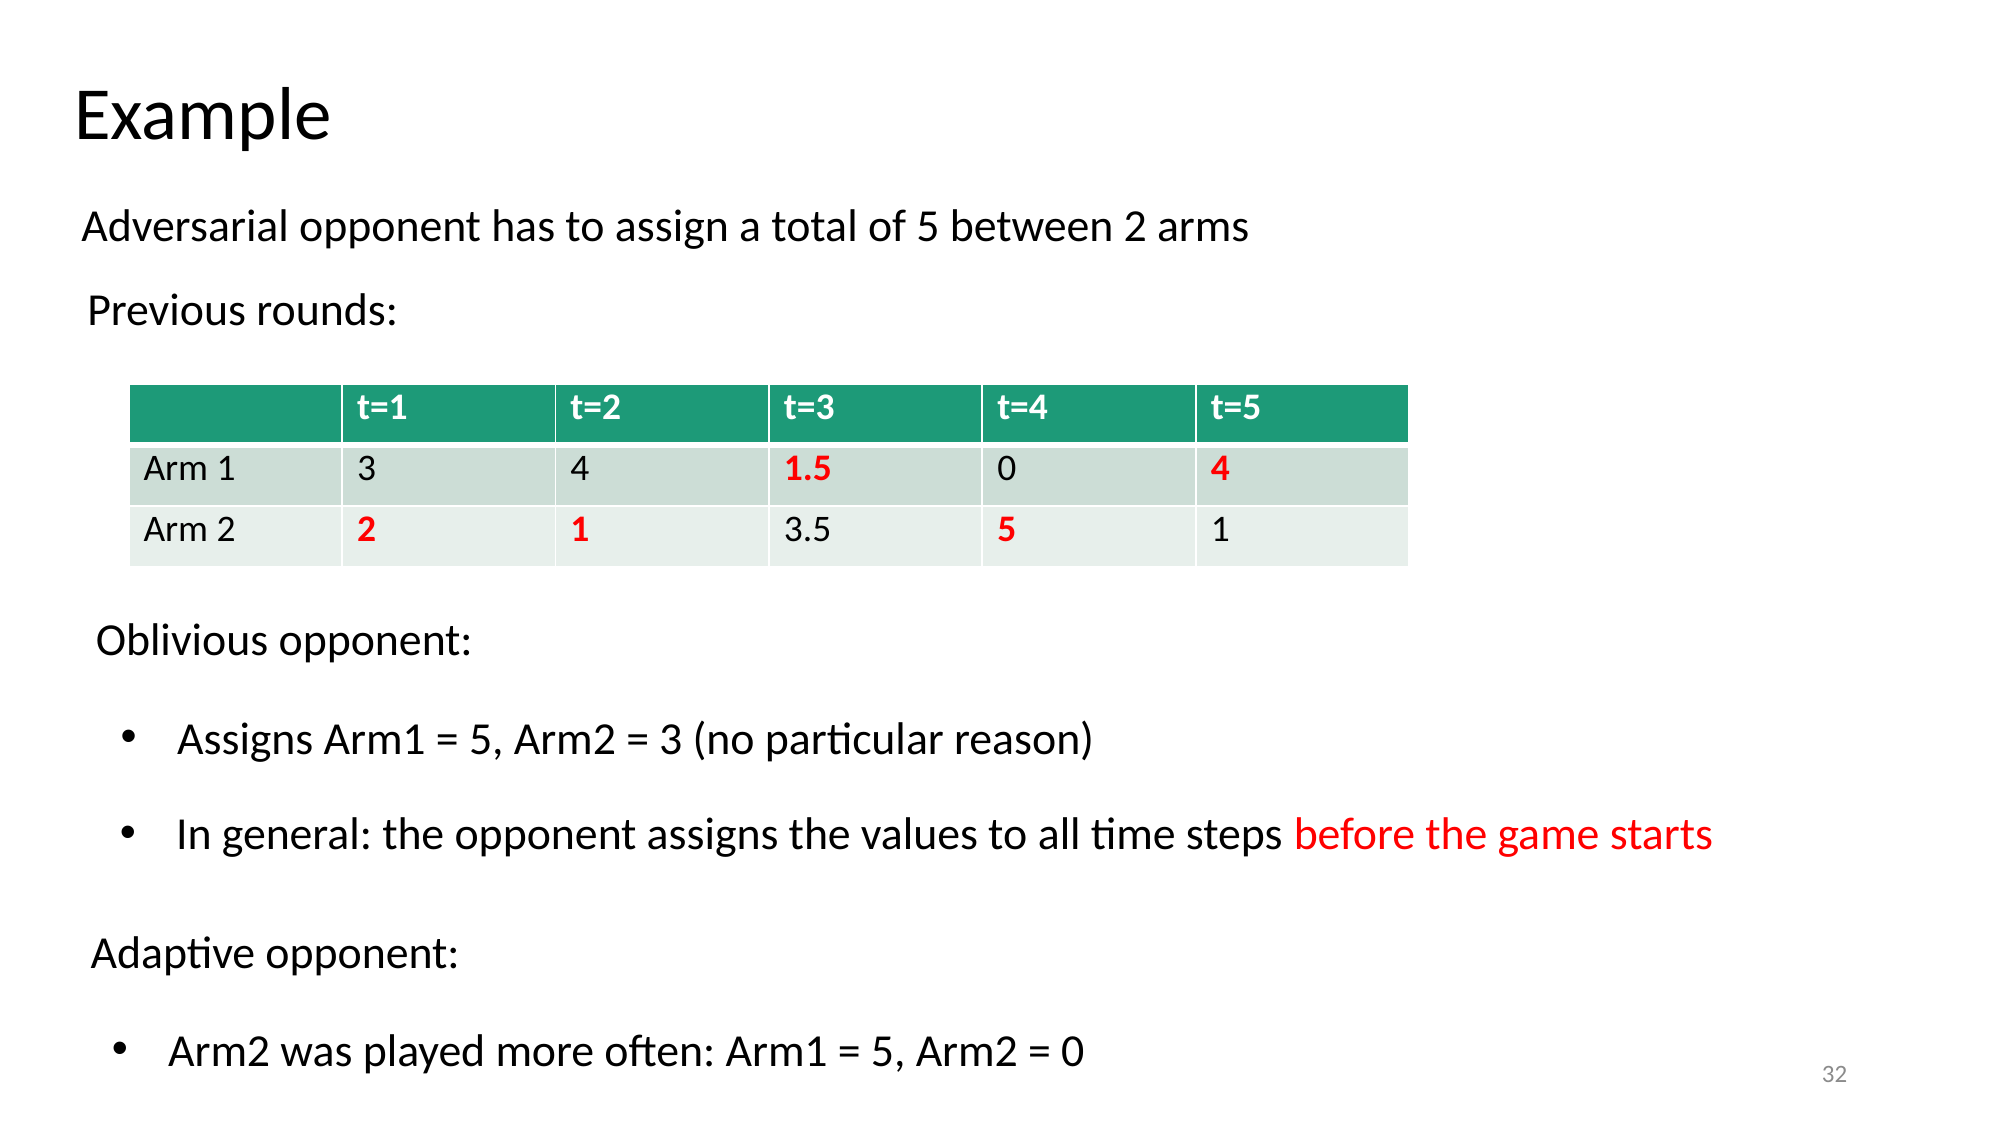

# Example
Adversarial opponent has to assign a total of 5 between 2 arms
Previous rounds:
|  | t=1 | t=2 | t=3 | t=4 | t=5 |
| --- | --- | --- | --- | --- | --- |
| Arm 1 | 3 | 4 | 1.5 | 0 | 4 |
| Arm 2 | 2 | 1 | 3.5 | 5 | 1 |
Oblivious opponent:
Assigns Arm1 = 5, Arm2 = 3 (no particular reason)
In general: the opponent assigns the values to all time steps before the game starts
Adaptive opponent:
Arm2 was played more often: Arm1 = 5, Arm2 = 0
32